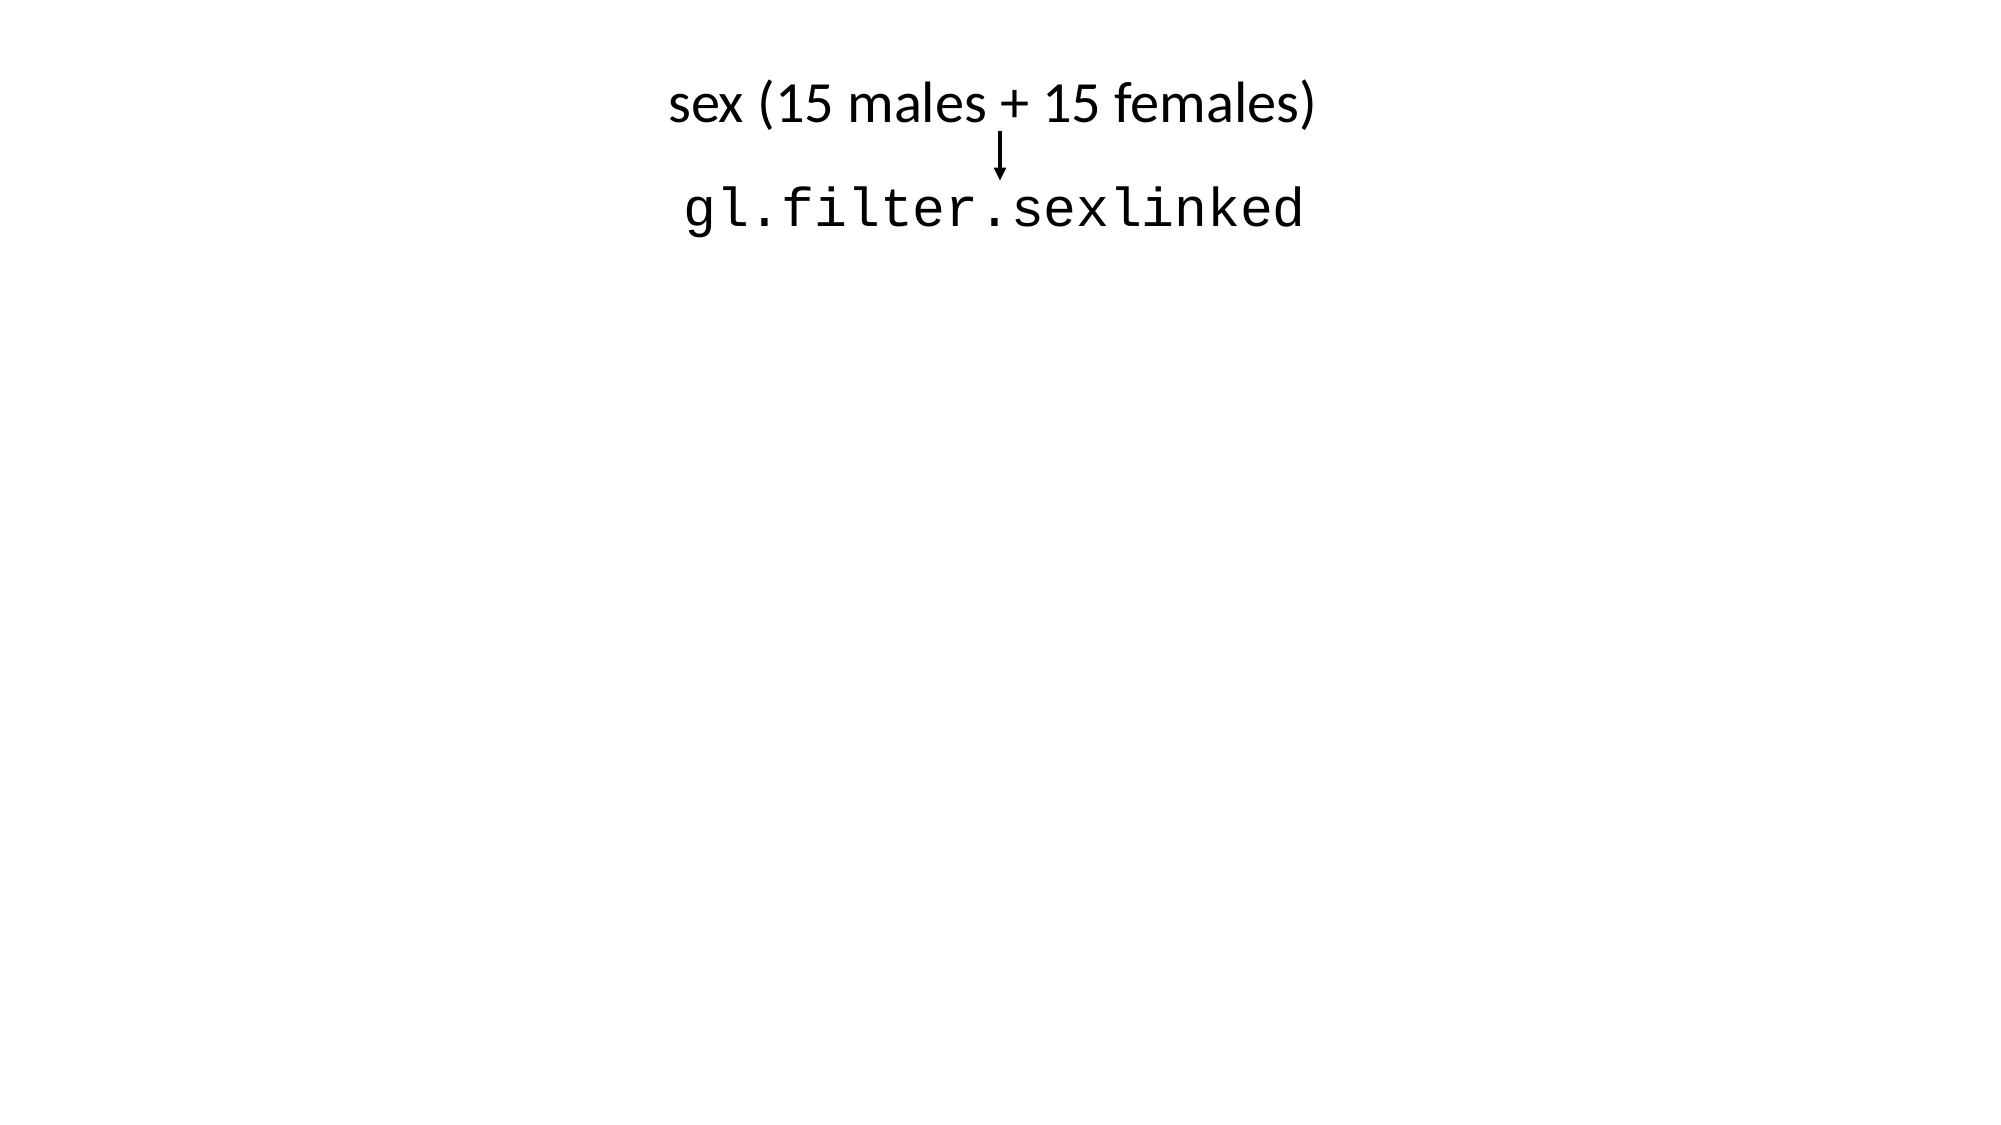

sex (15 males + 15 females)
gl.filter.sexlinked
Autosomal